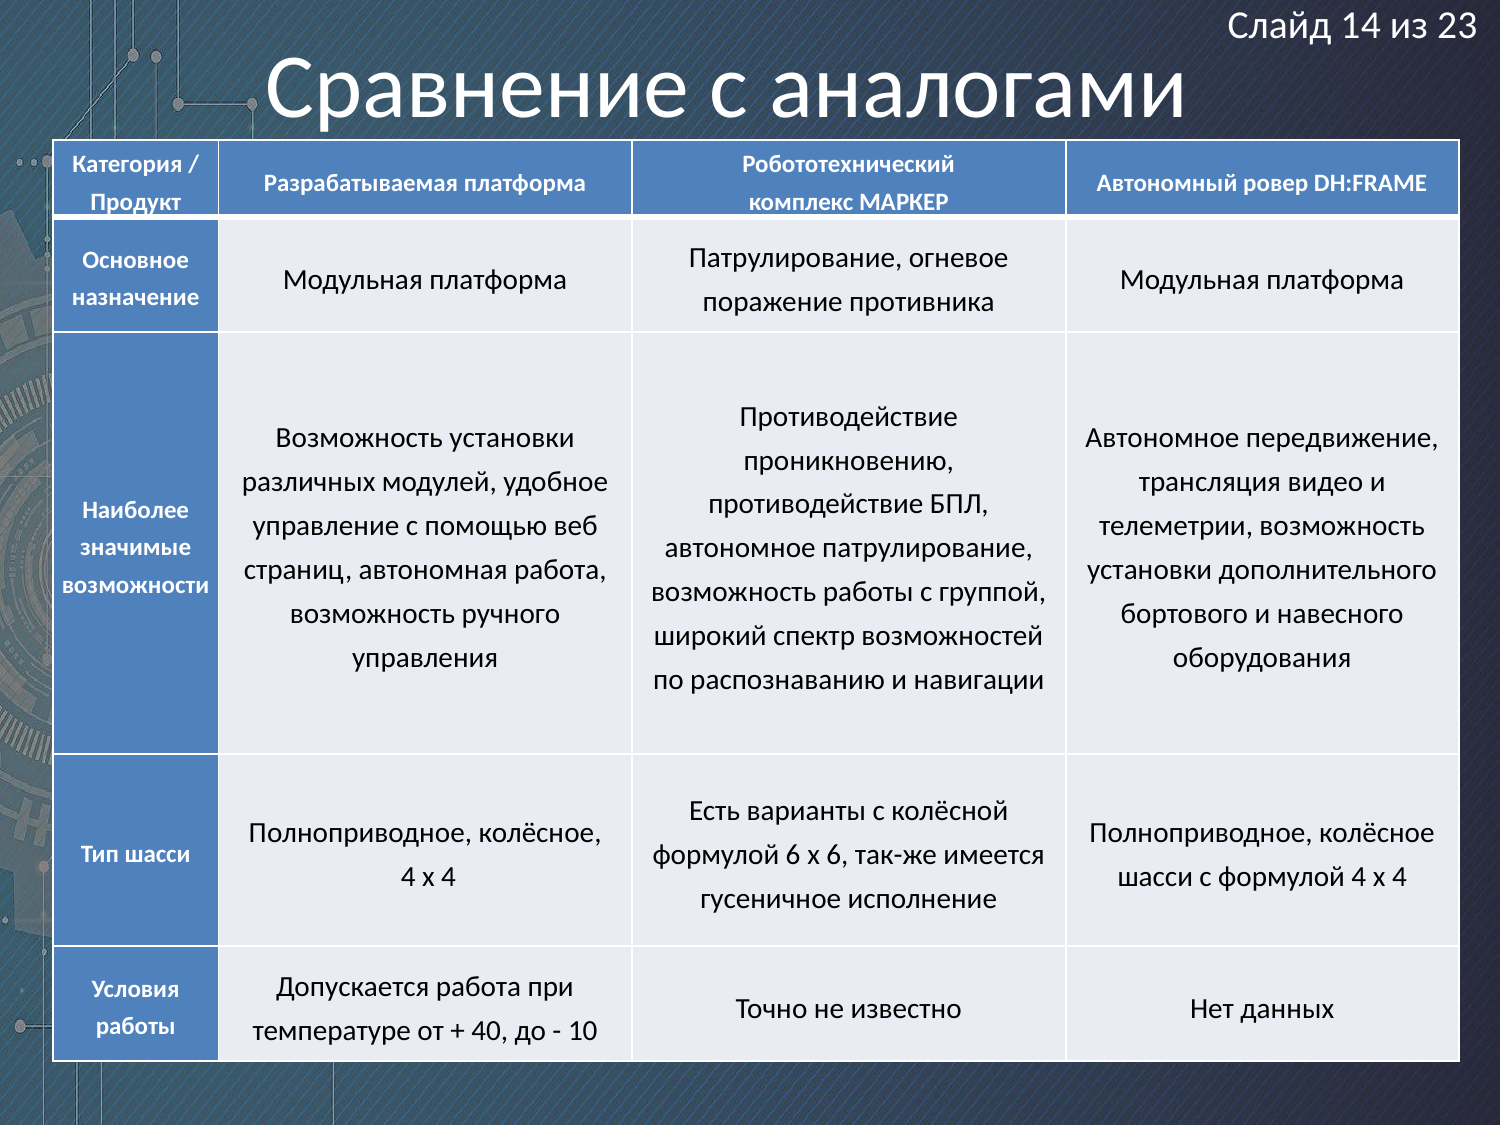

# Сравнение с аналогами
Слайд 14 из 23
| Категория / Продукт | Разрабатываемая платформа | Робототехнический комплекс МАРКЕР | Автономный ровер DH:FRAME |
| --- | --- | --- | --- |
| Основное назначение | Модульная платформа | Патрулирование, огневое поражение противника | Модульная платформа |
| Наиболее значимые возможности | Возможность установки различных модулей, удобное управление с помощью веб страниц, автономная работа, возможность ручного управления | Противодействие проникновению, противодействие БПЛ, автономное патрулирование, возможность работы с группой, широкий спектр возможностей по распознаванию и навигации | Автономное передвижение, трансляция видео и телеметрии, возможность установки дополнительного бортового и навесного оборудования |
| Тип шасси | Полноприводное, колёсное, 4 x 4 | Есть варианты с колёсной формулой 6 x 6, так-же имеется гусеничное исполнение | Полноприводное, колёсное шасси с формулой 4 x 4 |
| Условия работы | Допускается работа при температуре от + 40, до - 10 | Точно не известно | Нет данных |